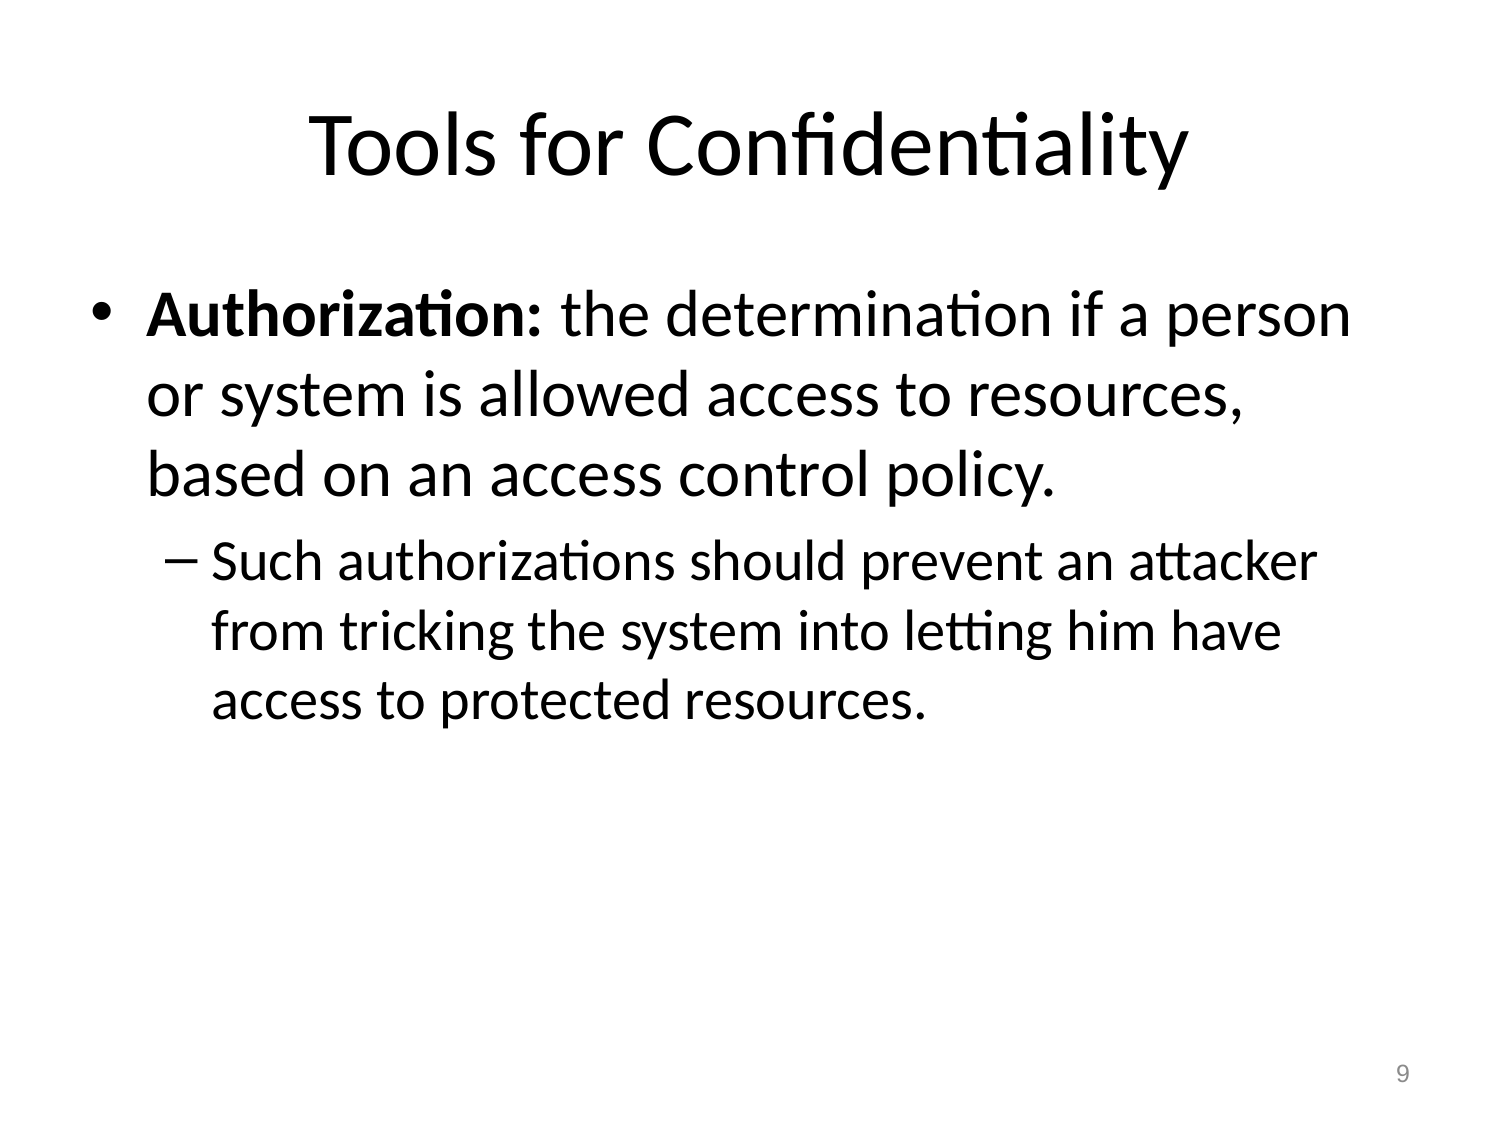

# Tools for Confidentiality
Authorization: the determination if a person or system is allowed access to resources, based on an access control policy.
Such authorizations should prevent an attacker from tricking the system into letting him have access to protected resources.
9